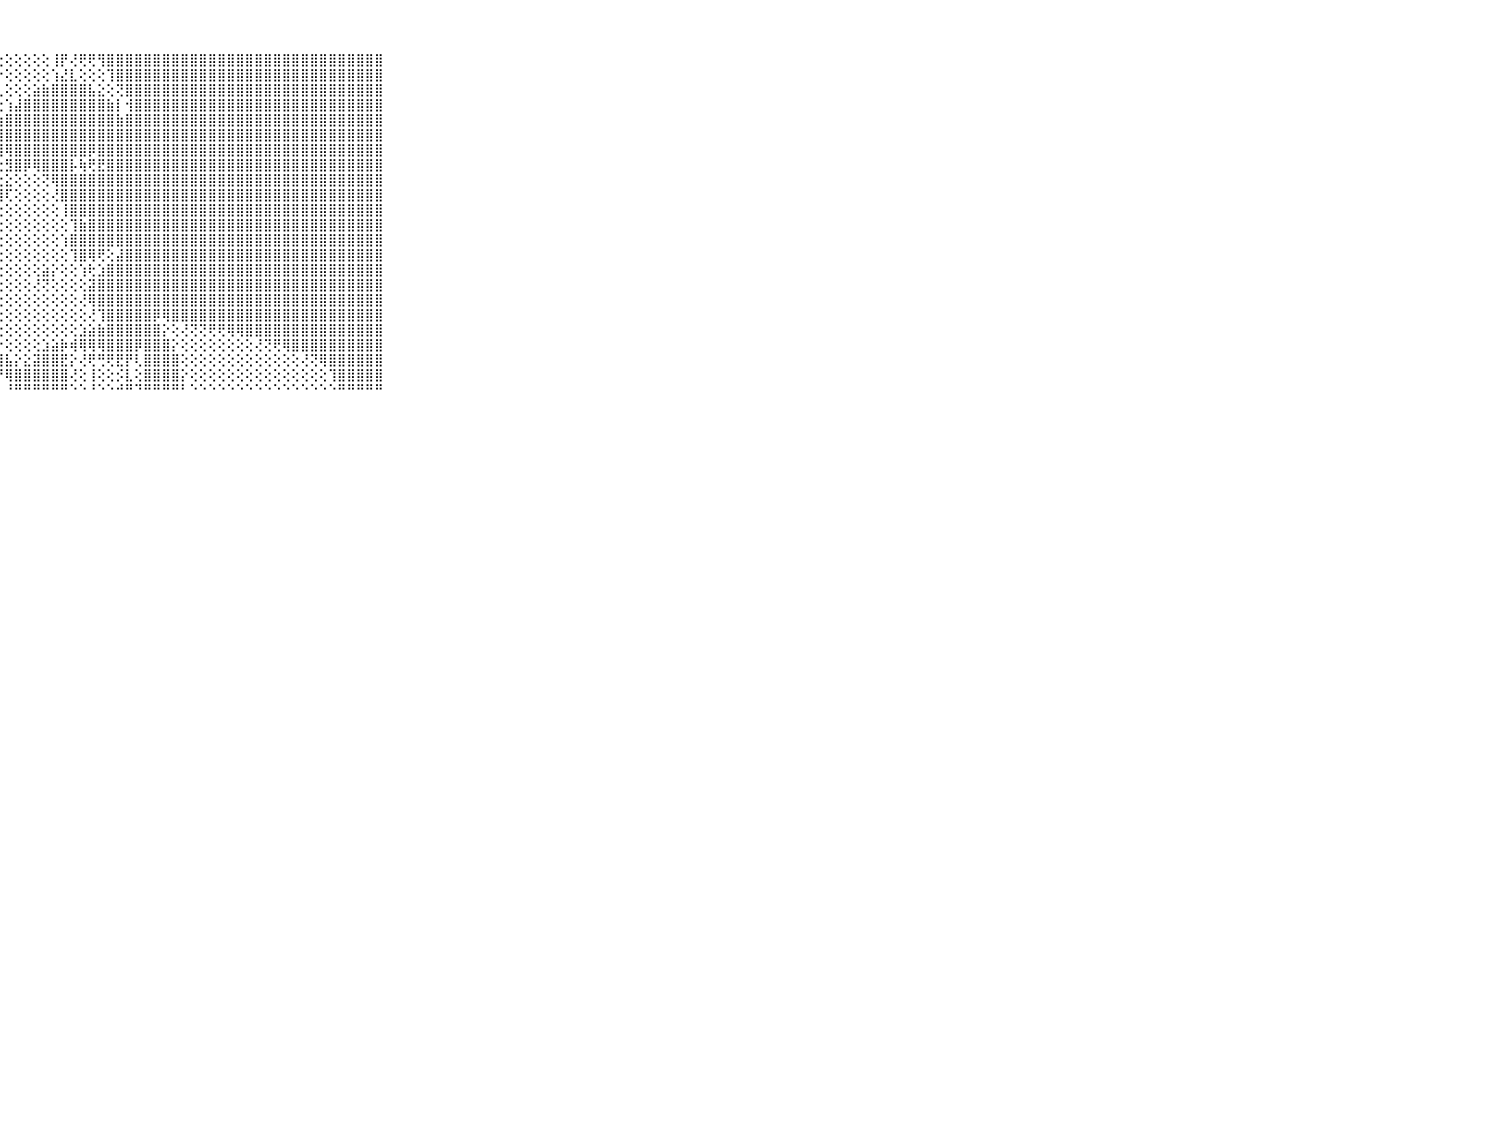

⠀⠀⠀⠀⠀⠀⠀⠀⠀⠀⠀⣿⣿⣿⣿⣿⣿⢣⣿⢟⠝⢕⢕⢕⢕⢕⢕⢕⢕⢕⢕⢕⢕⢸⡟⢜⢟⢟⢻⣿⣿⣿⣿⣿⣿⣿⣿⣿⣿⣿⣿⣿⣿⣿⣿⣿⣿⣿⣿⣿⣿⣿⣿⣿⣿⣿⣿⣿⣿⠀⠀⠀⠀⠀⠀⠀⠀⠀⠀⠀⠀
⠀⠀⠀⠀⠀⠀⠀⠀⠀⠀⠀⣿⣿⣿⣿⢿⢏⢕⢕⠕⠔⠀⢅⢄⢀⠀⠑⠕⢕⢕⢕⢕⢕⢱⣜⣇⢕⢕⢕⢹⣿⣿⣿⣿⣿⣿⣿⣿⣿⣿⣿⣿⣿⣿⣿⣿⣿⣿⣿⣿⣿⣿⣿⣿⣿⣿⣿⣿⣿⠀⠀⠀⠀⠀⠀⠀⠀⠀⠀⠀⠀
⠀⠀⠀⠀⠀⠀⠀⠀⠀⠀⠀⣿⣿⣿⣿⣯⢕⢕⢀⠄⠐⠑⢑⠑⢕⠐⠀⢄⢕⢕⢕⣵⣷⣿⣿⣿⣿⣧⣕⢕⢝⣿⣿⣿⣿⣿⣿⣿⣿⣿⣿⣿⣿⣿⣿⣿⣿⣿⣿⣿⣿⣿⣿⣿⣿⣿⣿⣿⣿⠀⠀⠀⠀⠀⠀⠀⠀⠀⠀⠀⠀
⠀⠀⠀⠀⠀⠀⠀⠀⠀⠀⠀⣿⣿⣿⢟⢇⢕⠕⢀⢄⢄⢄⠔⢐⢅⢄⢔⢕⢱⣼⣿⣿⣿⣿⣿⣿⣿⣿⣿⣷⡇⢺⣿⣿⣿⣿⣿⣿⣿⣿⣿⣿⣿⣿⣿⣿⣿⣿⣿⣿⣿⣿⣿⣿⣿⣿⣿⣿⣿⠀⠀⠀⠀⠀⠀⠀⠀⠀⠀⠀⠀
⠀⠀⠀⠀⠀⠀⠀⠀⠀⠀⠀⣿⣿⢏⢕⢕⢕⢕⢕⢕⢕⢕⢕⢕⢕⣱⣷⣷⣿⣿⣿⣿⣿⣿⣿⣿⣿⣿⣿⣿⣷⣿⣿⣿⣿⣿⣿⣿⣿⣿⣿⣿⣿⣿⣿⣿⣿⣿⣿⣿⣿⣿⣿⣿⣿⣿⣿⣿⣿⠀⠀⠀⠀⠀⠀⠀⠀⠀⠀⠀⠀
⠀⠀⠀⠀⠀⠀⠀⠀⠀⠀⠀⣿⣿⢕⢕⢕⢕⢕⢕⢕⢕⢱⡵⣷⢼⣿⣿⣿⣿⣿⣿⣿⣿⣿⣿⣿⣿⣿⣿⣿⣿⣿⣿⣿⣿⣿⣿⣿⣿⣿⣿⣿⣿⣿⣿⣿⣿⣿⣿⣿⣿⣿⣿⣿⣿⣿⣿⣿⣿⠀⠀⠀⠀⠀⠀⠀⠀⠀⠀⠀⠀
⠀⠀⠀⠀⠀⠀⠀⠀⠀⠀⠀⣿⣿⣧⢕⢕⢕⢕⢕⢕⢕⣿⡿⢕⢕⢜⢝⢿⢿⣿⣿⣿⣿⣿⣿⣿⣿⡿⣿⣿⣿⣿⣿⣿⣿⣿⣿⣿⣿⣿⣿⣿⣿⣿⣿⣿⣿⣿⣿⣿⣿⣿⣿⣿⣿⣿⣿⣿⣿⠀⠀⠀⠀⠀⠀⠀⠀⠀⠀⠀⠀
⠀⠀⠀⠀⠀⠀⠀⠀⠀⠀⠀⣿⣿⣿⣧⢕⢕⢕⢕⢕⢜⢝⢕⢕⢕⢕⢕⢕⣻⣿⡿⢿⣿⣿⣿⡧⢷⢟⣟⣿⣿⣿⣿⣿⣿⣿⣿⣿⣿⣿⣿⣿⣿⣿⣿⣿⣿⣿⣿⣿⣿⣿⣿⣿⣿⣿⣿⣿⣿⠀⠀⠀⠀⠀⠀⠀⠀⠀⠀⠀⠀
⠀⠀⠀⠀⠀⠀⠀⠀⠀⠀⠀⣿⣿⣿⣿⣇⢕⢕⢕⢕⢕⢕⢕⢕⡇⢕⢕⢕⣕⢕⢕⢕⢝⢿⣿⣿⣿⣿⣿⣿⣿⣿⣿⣿⣿⣿⣿⣿⣿⣿⣿⣿⣿⣿⣿⣿⣿⣿⣿⣿⣿⣿⣿⣿⣿⣿⣿⣿⣿⠀⠀⠀⠀⠀⠀⠀⠀⠀⠀⠀⠀
⠀⠀⠀⠀⠀⠀⠀⠀⠀⠀⠀⣿⣿⣿⣿⣿⡇⢕⢕⢕⢕⢕⢕⢕⢕⢕⢱⢿⢏⢕⢕⢕⢕⢜⣿⣿⣿⣿⣿⣿⣿⣿⣿⣿⣿⣿⣿⣿⣿⣿⣿⣿⣿⣿⣿⣿⣿⣿⣿⣿⣿⣿⣿⣿⣿⣿⣿⣿⣿⠀⠀⠀⠀⠀⠀⠀⠀⠀⠀⠀⠀
⠀⠀⠀⠀⠀⠀⠀⠀⠀⠀⠀⣿⣿⣿⣿⣿⣿⡕⢕⢕⢕⢕⢕⢕⢕⢕⢕⢕⢕⢕⢕⢕⢕⢕⢸⣿⣿⣿⣿⣿⣿⣿⣿⣿⣿⣿⣿⣿⣿⣿⣿⣿⣿⣿⣿⣿⣿⣿⣿⣿⣿⣿⣿⣿⣿⣿⣿⣿⣿⠀⠀⠀⠀⠀⠀⠀⠀⠀⠀⠀⠀
⠀⠀⠀⠀⠀⠀⠀⠀⠀⠀⠀⣿⣿⣿⣿⣿⣿⣿⣇⢕⢕⢕⢕⢕⢕⢕⢕⢕⢕⢕⢕⢕⢕⢕⢕⢹⣷⣿⣿⣿⣿⣿⣿⣿⣿⣿⣿⣿⣿⣿⣿⣿⣿⣿⣿⣿⣿⣿⣿⣿⣿⣿⣿⣿⣿⣿⣿⣿⣿⠀⠀⠀⠀⠀⠀⠀⠀⠀⠀⠀⠀
⠀⠀⠀⠀⠀⠀⠀⠀⠀⠀⠀⣿⣿⣿⣿⣿⣿⣿⡟⢕⢕⢕⢕⢕⢕⢕⢕⢕⢕⢕⢕⢕⢕⢕⢱⣿⣿⣿⣿⣿⣿⣿⣿⣿⣿⣿⣿⣿⣿⣿⣿⣿⣿⣿⣿⣿⣿⣿⣿⣿⣿⣿⣿⣿⣿⣿⣿⣿⣿⠀⠀⠀⠀⠀⠀⠀⠀⠀⠀⠀⠀
⠀⠀⠀⠀⠀⠀⠀⠀⠀⠀⠀⣿⣿⣿⣿⣿⣿⣿⣷⡜⡇⢕⢕⢕⢕⢕⢕⢕⢕⢕⢕⢕⢕⢕⢕⢹⣿⢿⢟⢕⣼⣿⣿⣿⣿⣿⣿⣿⣿⣿⣿⣿⣿⣿⣿⣿⣿⣿⣿⣿⣿⣿⣿⣿⣿⣿⣿⣿⣿⠀⠀⠀⠀⠀⠀⠀⠀⠀⠀⠀⠀
⠀⠀⠀⠀⠀⠀⠀⠀⠀⠀⠀⣿⣿⣿⣿⣿⣿⣿⣿⣿⣿⡕⢧⡕⢕⢕⢕⢕⢕⢕⢕⢕⣵⡕⢕⢕⢱⢗⣱⣿⣿⣿⣿⣿⣿⣿⣿⣿⣿⣿⣿⣿⣿⣿⣿⣿⣿⣿⣿⣿⣿⣿⣿⣿⣿⣿⣿⣿⣿⠀⠀⠀⠀⠀⠀⠀⠀⠀⠀⠀⠀
⠀⠀⠀⠀⠀⠀⠀⠀⠀⠀⠀⣿⣿⣿⣿⣿⣿⣿⣿⣿⣿⣿⣧⡕⢕⢕⢕⢕⢕⢕⢕⢜⢝⢕⢕⢕⢕⣽⣿⣿⣿⣿⣿⣿⣿⣿⣿⣿⣿⣿⣿⣿⣿⣿⣿⣿⣿⣿⣿⣿⣿⣿⣿⣿⣿⣿⣿⣿⣿⠀⠀⠀⠀⠀⠀⠀⠀⠀⠀⠀⠀
⠀⠀⠀⠀⠀⠀⠀⠀⠀⠀⠀⣿⣿⣿⣿⣿⣿⣿⣿⣿⣿⣿⢏⢱⢇⢕⢕⢕⢕⢕⢕⢕⢕⢕⢕⢕⢜⢿⣿⣿⣿⣿⣿⣿⣿⣿⣿⣿⣿⣿⣿⣿⣿⣿⣿⣿⣿⣿⣿⣿⣿⣿⣿⣿⣿⣿⣿⣿⣿⠀⠀⠀⠀⠀⠀⠀⠀⠀⠀⠀⠀
⠀⠀⠀⠀⠀⠀⠀⠀⠀⠀⠀⣿⣿⣿⣿⣿⣿⣿⣿⣿⡿⢏⠑⠁⢕⢕⢕⢕⢕⢕⢕⢕⢕⢕⢕⢕⢕⢜⢹⣿⣿⣿⣿⣿⡿⢿⣿⣿⣿⣿⣿⣿⣿⣿⣿⣿⣿⣿⣿⣿⣿⣿⣿⣿⣿⣿⣿⣿⣿⠀⠀⠀⠀⠀⠀⠀⠀⠀⠀⠀⠀
⠀⠀⠀⠀⠀⠀⠀⠀⠀⠀⠀⣿⣿⣿⣿⡿⢟⢏⢝⢝⠕⠁⠀⠀⠀⠑⢕⢕⢕⢕⢕⢕⢕⢕⢕⢕⣱⣵⣷⣿⣿⣿⣿⣿⣿⡕⢕⢜⢝⢝⢟⢟⢿⢿⣿⣿⣿⣿⣿⣿⣿⣿⣿⣿⣿⣿⣿⣿⣿⠀⠀⠀⠀⠀⠀⠀⠀⠀⠀⠀⠀
⠀⠀⠀⠀⠀⠀⠀⠀⠀⠀⠀⣿⣿⢟⢏⢕⢕⠕⠑⠁⠀⠀⠀⠀⠀⠀⢱⡕⢕⢕⢕⢕⣱⣵⡷⢾⢿⢿⢿⣿⣿⣿⡿⣿⣿⣿⡕⢕⢕⢕⢕⢕⢕⢕⢕⢜⢝⢟⢿⣿⣿⣿⣿⣿⣿⣿⣿⣿⣿⠀⠀⠀⠀⠀⠀⠀⠀⠀⠀⠀⠀
⠀⠀⠀⠀⠀⠀⠀⠀⠀⠀⠀⢏⢝⠕⠑⠁⠀⠀⠀⠀⠀⠀⠀⠀⠀⠀⠁⢿⣧⡕⣕⣽⣿⣿⣟⡕⢜⢟⢛⢟⣟⡟⢇⣿⣿⣿⣿⢕⢕⢕⢕⢕⢕⢕⢕⢕⢕⢕⢕⢕⢜⢝⢿⣿⣿⣿⣿⣿⣿⠀⠀⠀⠀⠀⠀⠀⠀⠀⠀⠀⠀
⠀⠀⠀⠀⠀⠀⠀⠀⠀⠀⠀⠁⠀⠀⠀⠀⠀⠀⠀⠀⠀⠀⠀⠀⠀⠀⠀⠜⢿⣿⣿⣿⣿⣿⣿⢜⢕⢸⢕⢕⡪⣇⢕⣿⣿⣿⣿⡕⢕⢕⢕⢕⢕⢕⢕⢕⢕⢕⢕⢕⢕⢕⢕⢹⣿⣿⣿⣿⣿⠀⠀⠀⠀⠀⠀⠀⠀⠀⠀⠀⠀
⠀⠀⠀⠀⠀⠀⠀⠀⠀⠀⠀⠀⠀⠀⠀⠀⠀⠀⠀⠀⠑⠑⠐⠀⠀⠀⠀⠀⠘⠛⠛⠛⠛⠛⠛⠑⠑⠘⠑⠑⠚⠛⠙⠛⠛⠛⠛⠃⠑⠑⠑⠑⠑⠑⠑⠑⠑⠑⠑⠑⠑⠑⠑⠑⠛⠛⠛⠛⠛⠀⠀⠀⠀⠀⠀⠀⠀⠀⠀⠀⠀